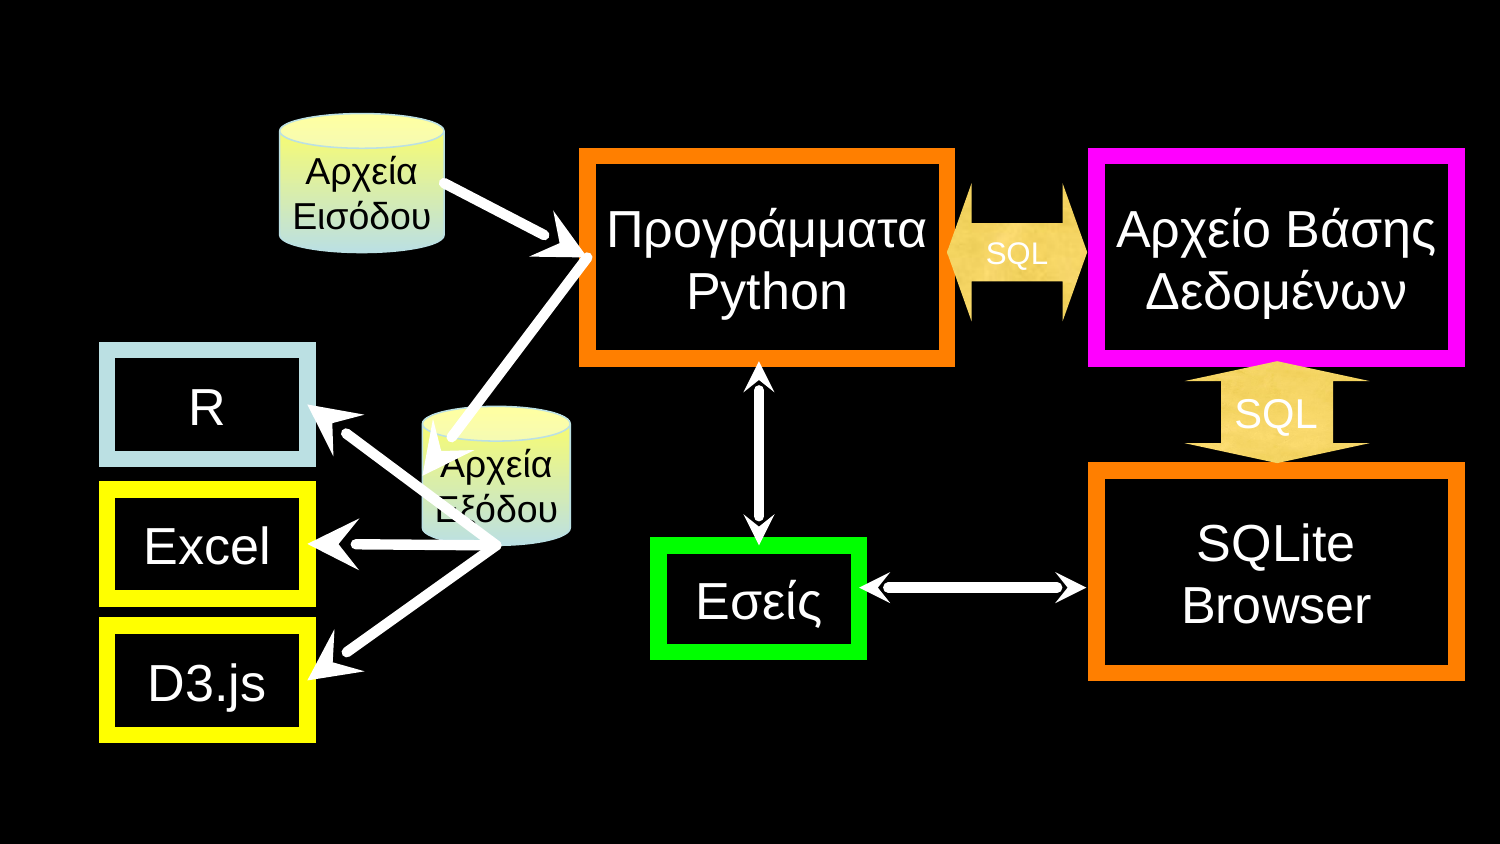

Αρχεία Εισόδου
Προγράμματα Python
Αρχείο Βάσης Δεδομένων
SQL

R
SQL
Αρχεία Εξόδου
SQLite
Browser
Excel
Εσείς
D3.js